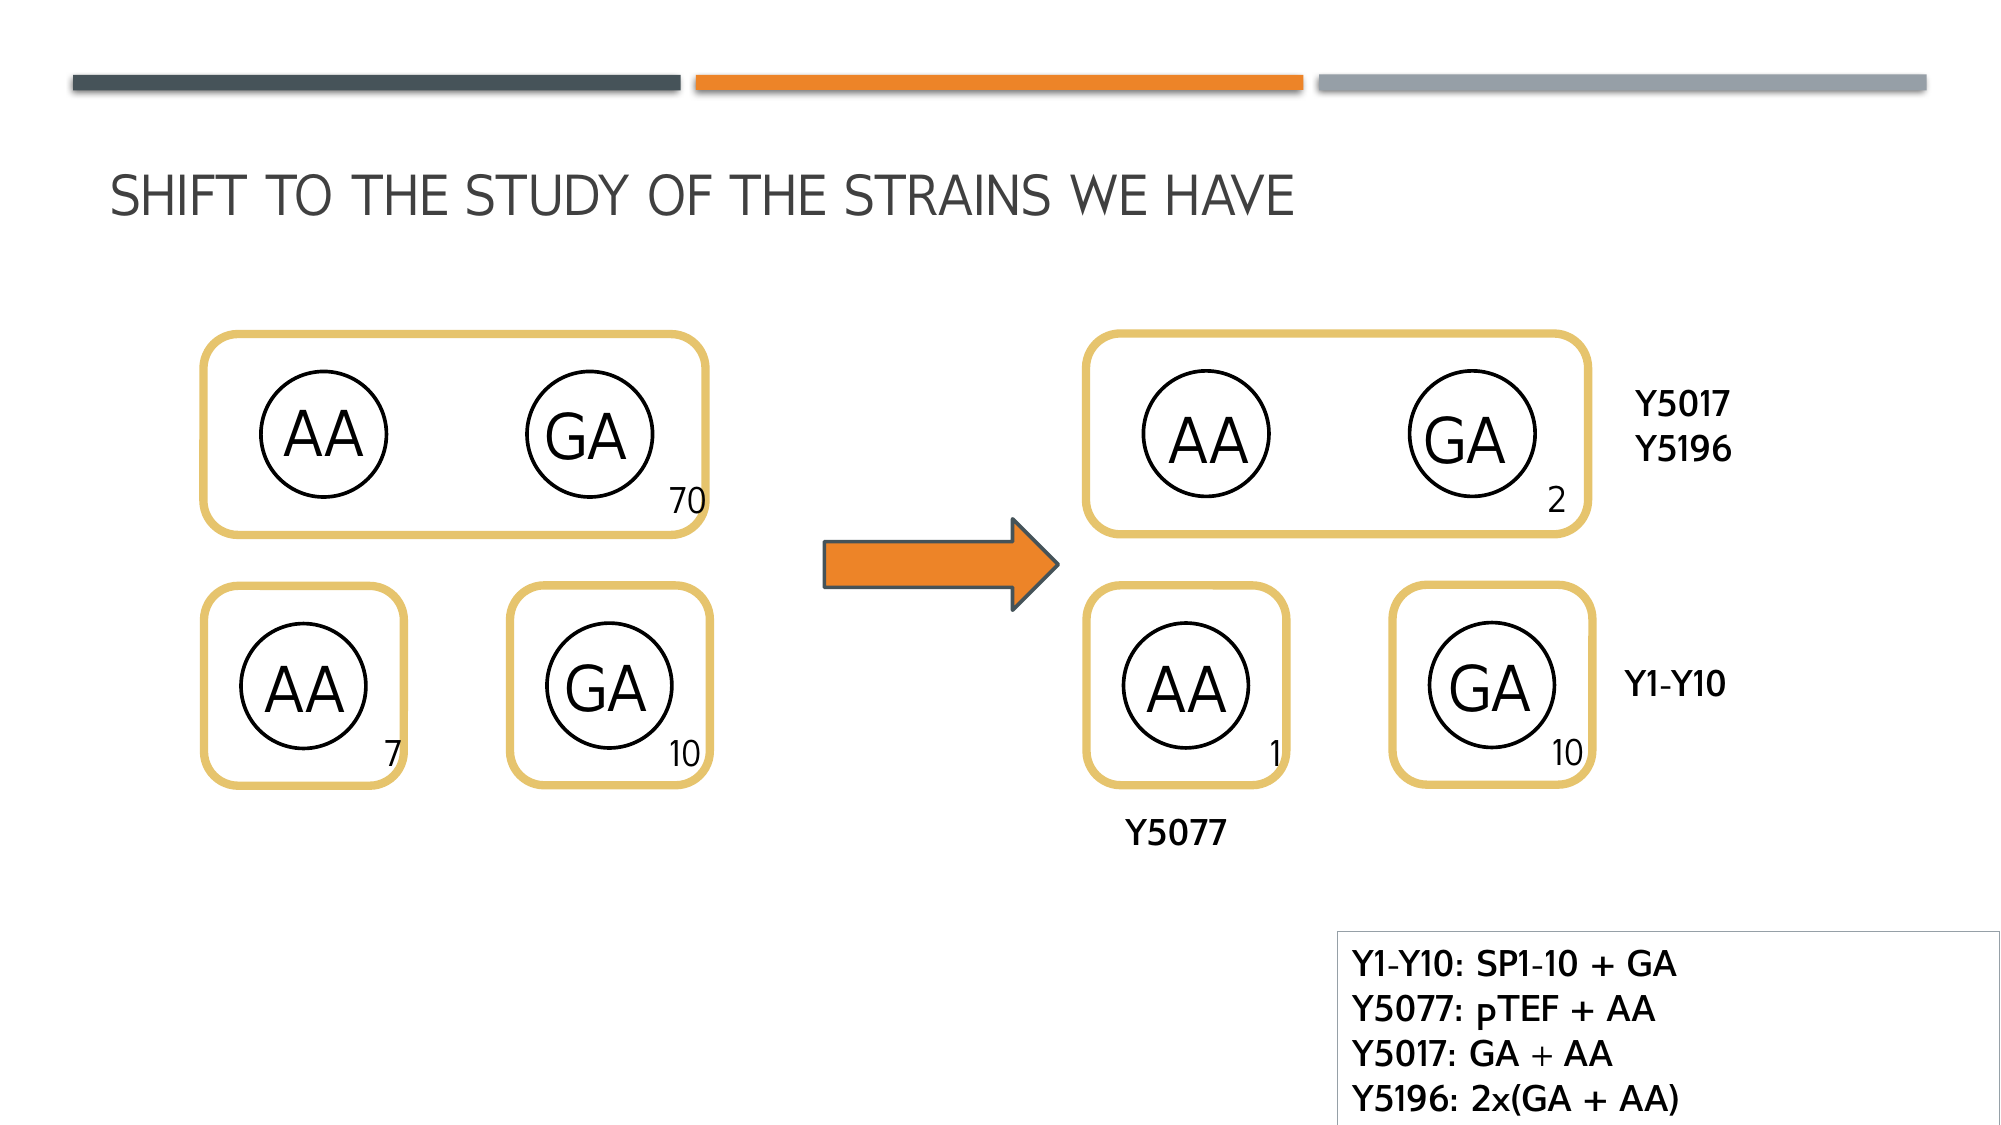

# SHIFT TO THE STUDY of THE STRAINS WE HAVE

AA
GA

AA
GA
70

GA
AA
10
7
Y5017
Y5196
2

GA
AA
Y1-Y10
10
1
Y5077
Y1-Y10: SP1-10 + GA
Y5077: pTEF + AA
Y5017: GA + AA
Y5196: 2x(GA + AA)